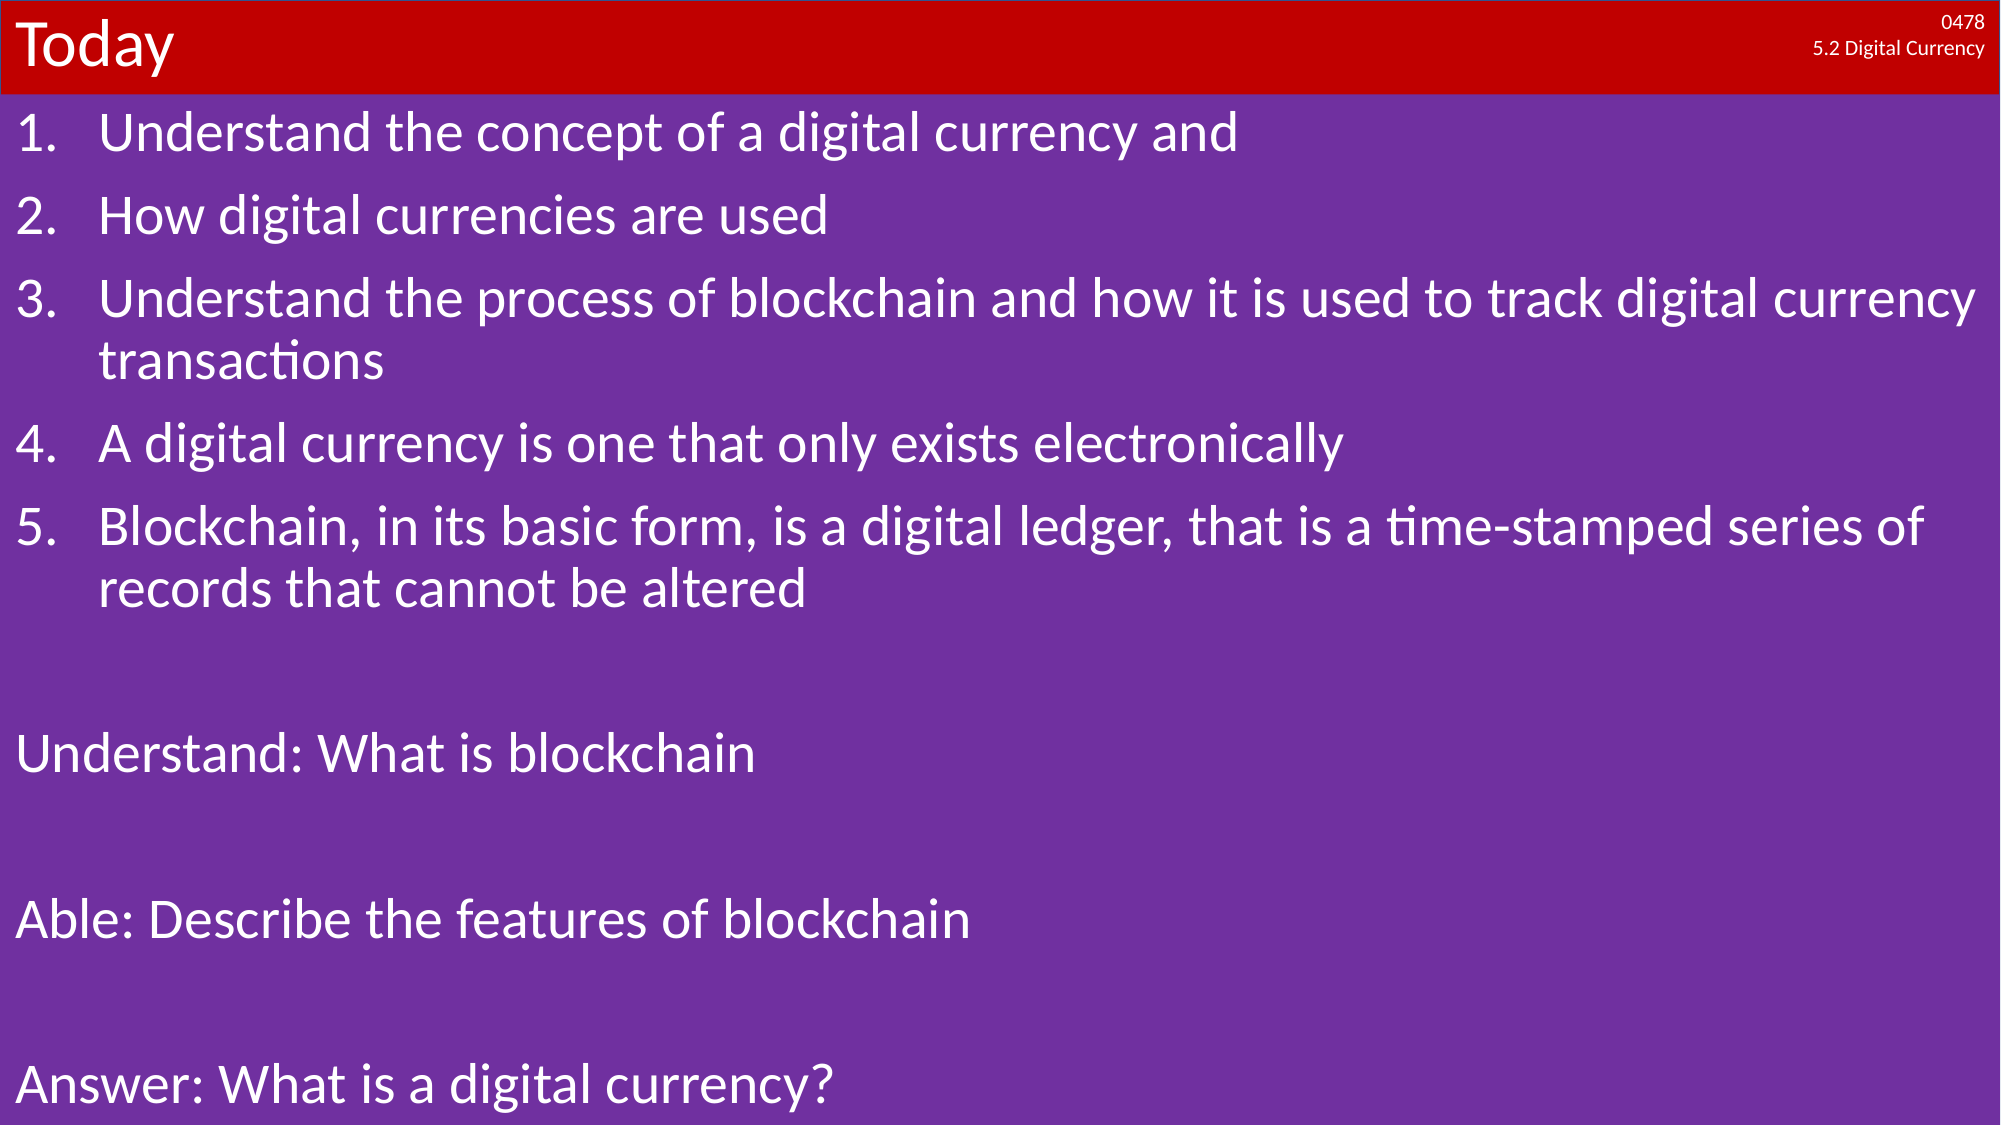

# Today
Understand the concept of a digital currency and
How digital currencies are used
Understand the process of blockchain and how it is used to track digital currency transactions
A digital currency is one that only exists electronically
Blockchain, in its basic form, is a digital ledger, that is a time-stamped series of records that cannot be altered

Understand: What is blockchain

Able: Describe the features of blockchain

Answer: What is a digital currency?